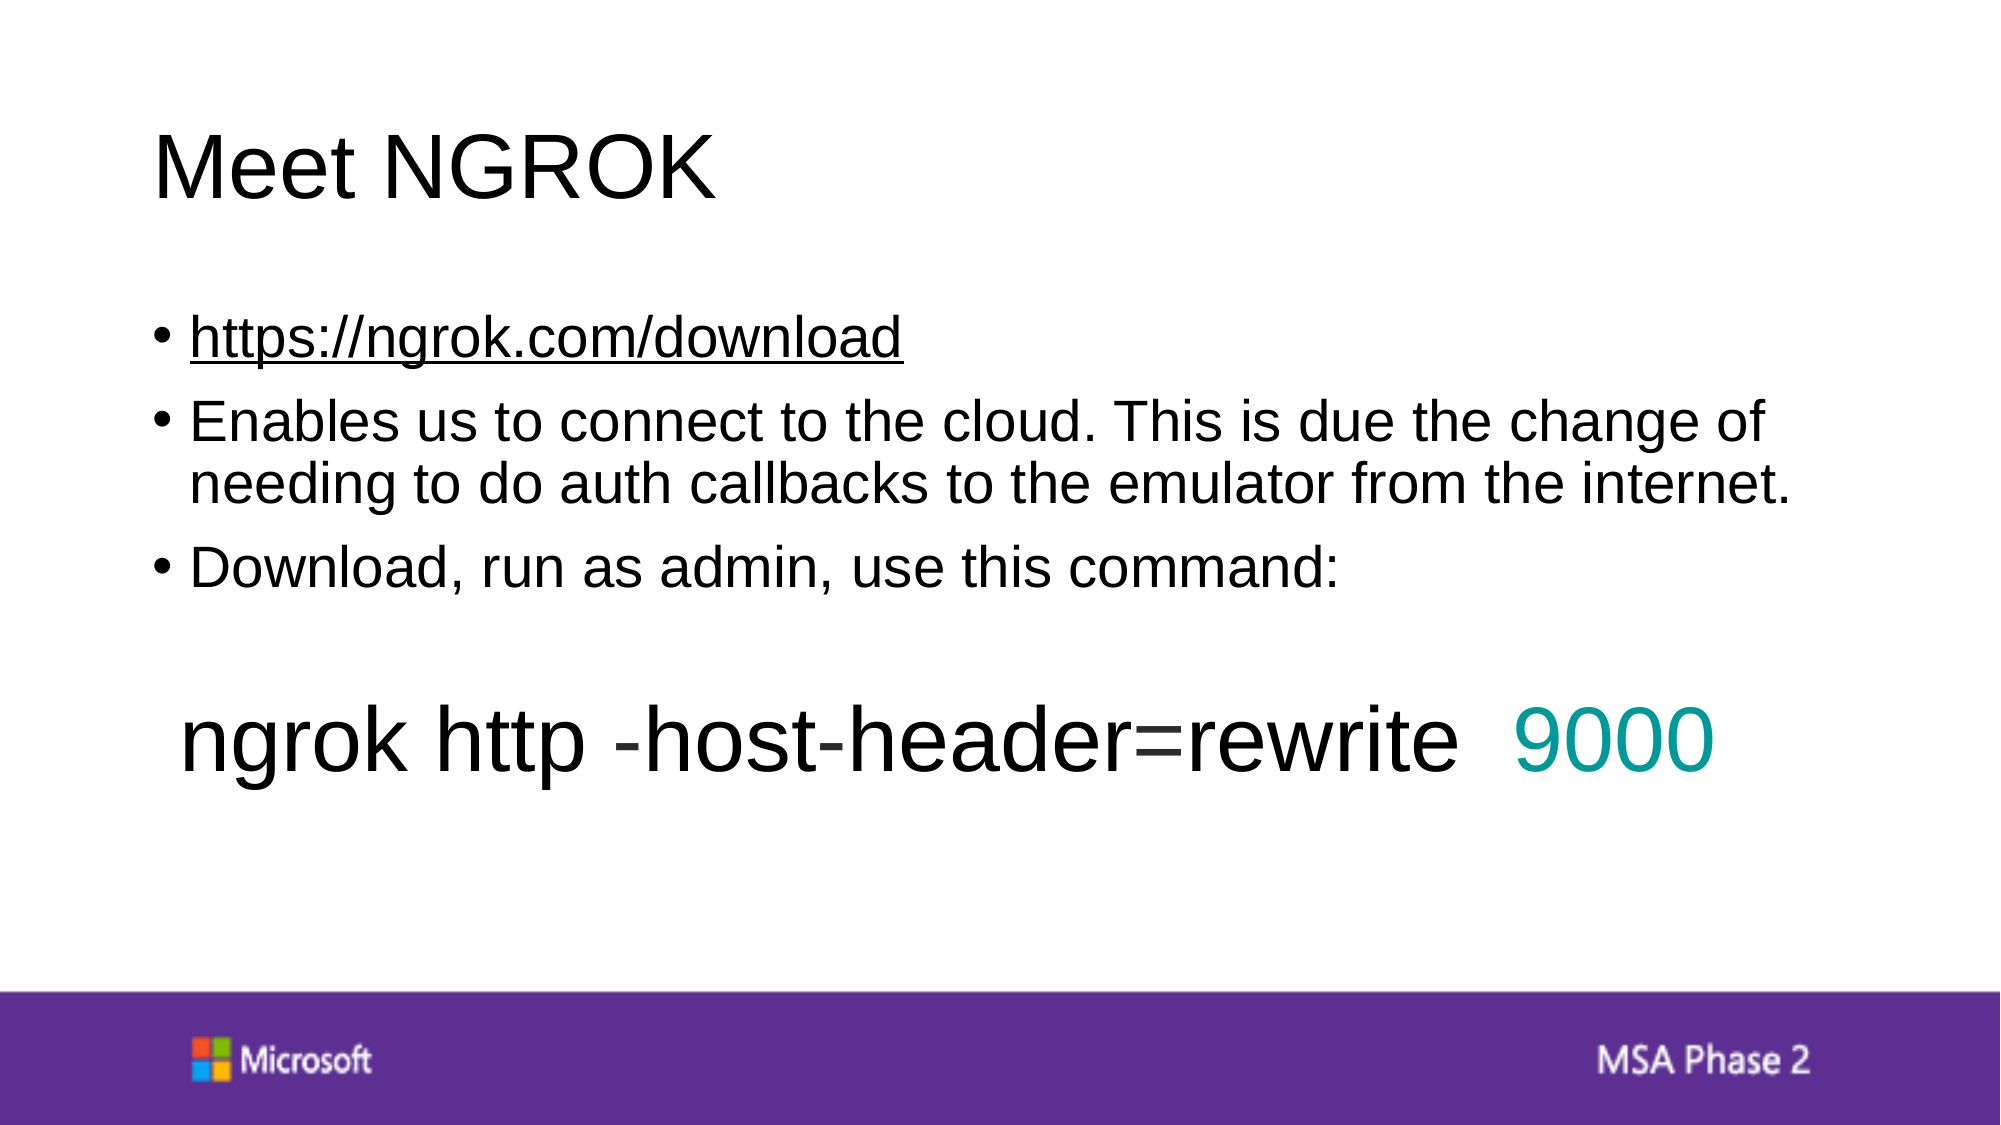

# Meet NGROK
https://ngrok.com/download
Enables us to connect to the cloud. This is due the change of needing to do auth callbacks to the emulator from the internet.
Download, run as admin, use this command:

ngrok http -host-header=rewrite  9000